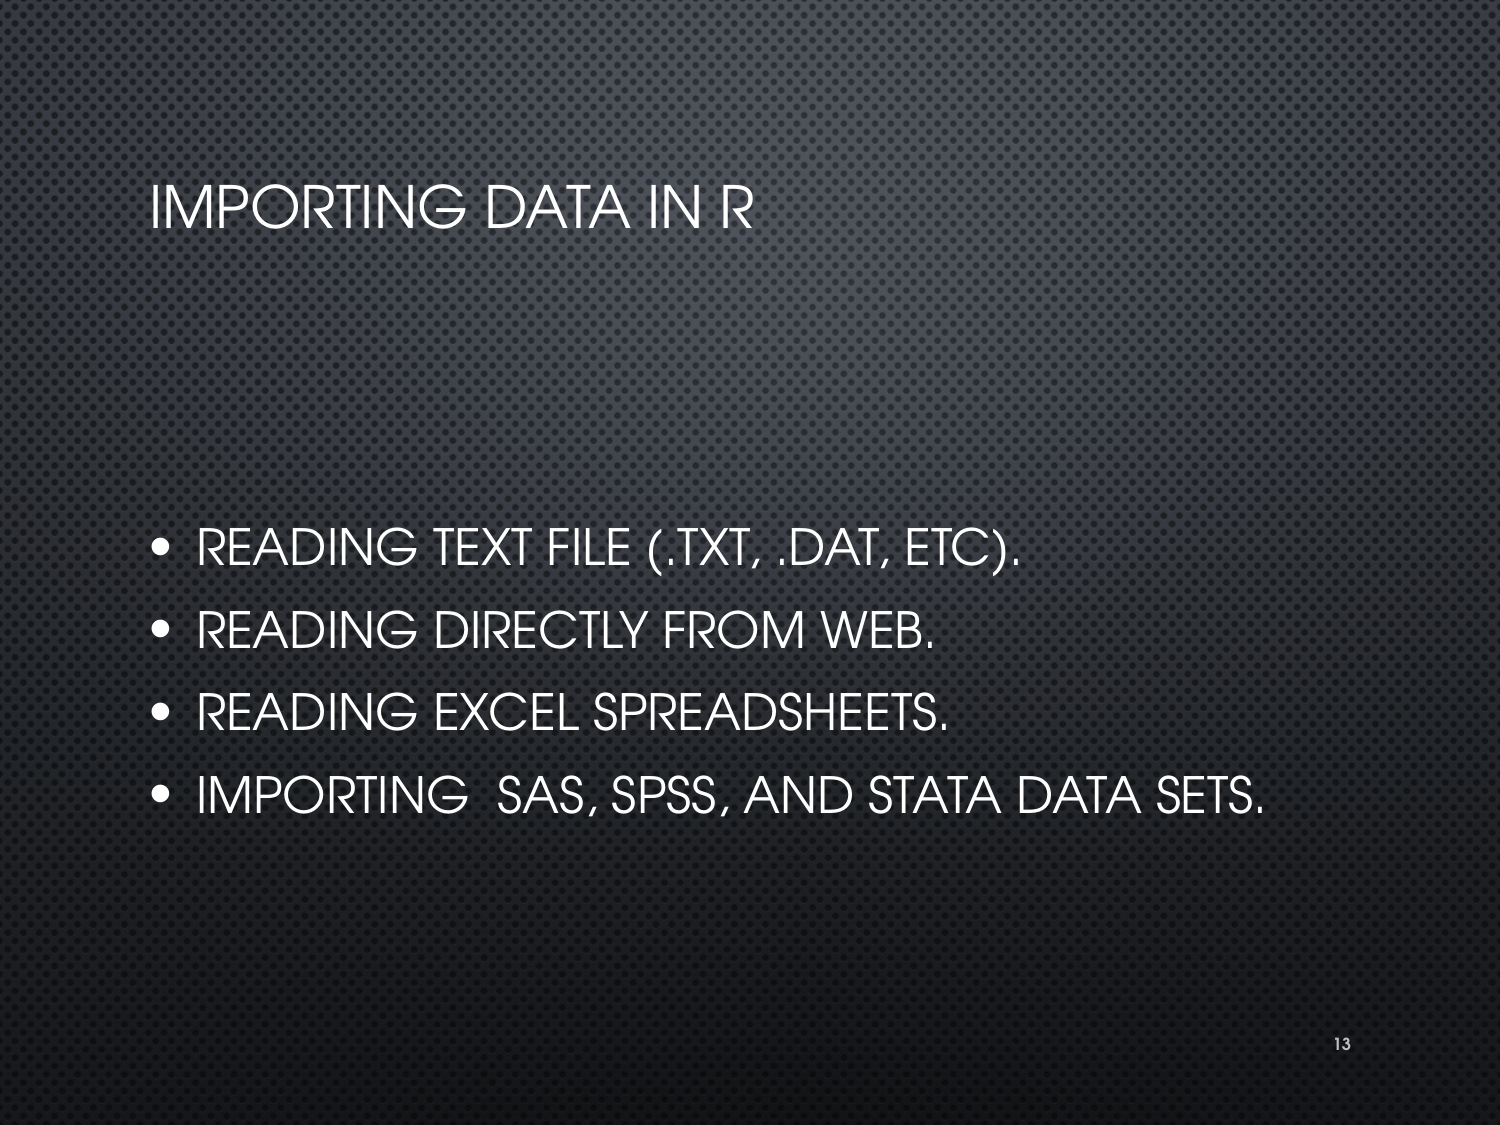

# Importing data in R
Reading text file (.txt, .dat, etc).
Reading directly from web.
Reading Excel spreadsheets.
Importing  SAS, SPSS, and Stata data sets.
13